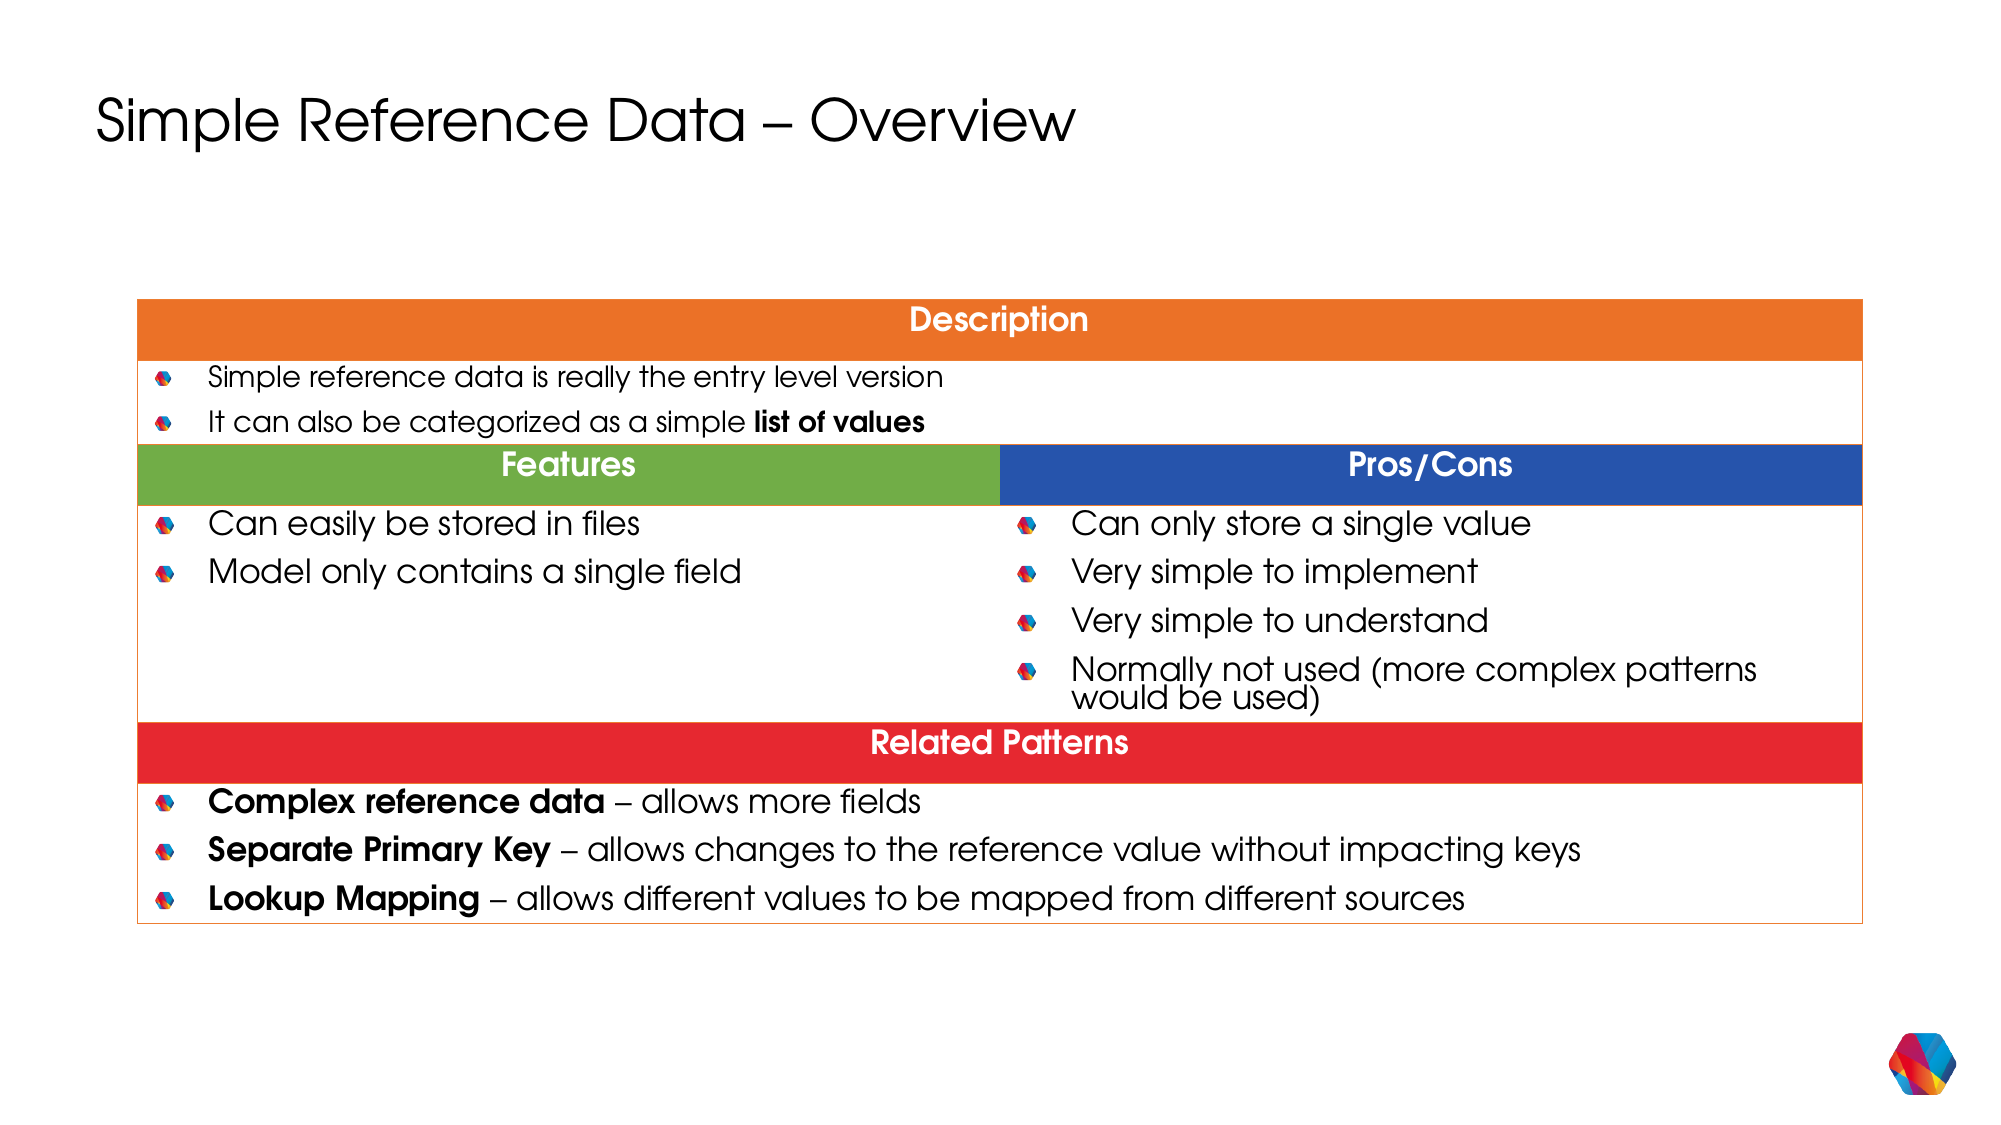

Simple Reference Data – Overview
| Description |  |
| --- | --- |
| Simple reference data is really the entry level version It can also be categorized as a simple list of values |  |
| Features | Pros/Cons |
| Can easily be stored in files Model only contains a single field | Can only store a single value Very simple to implement Very simple to understand Normally not used (more complex patterns would be used) |
| Related Patterns |  |
| Complex reference data – allows more fields Separate Primary Key – allows changes to the reference value without impacting keys Lookup Mapping – allows different values to be mapped from different sources |  |